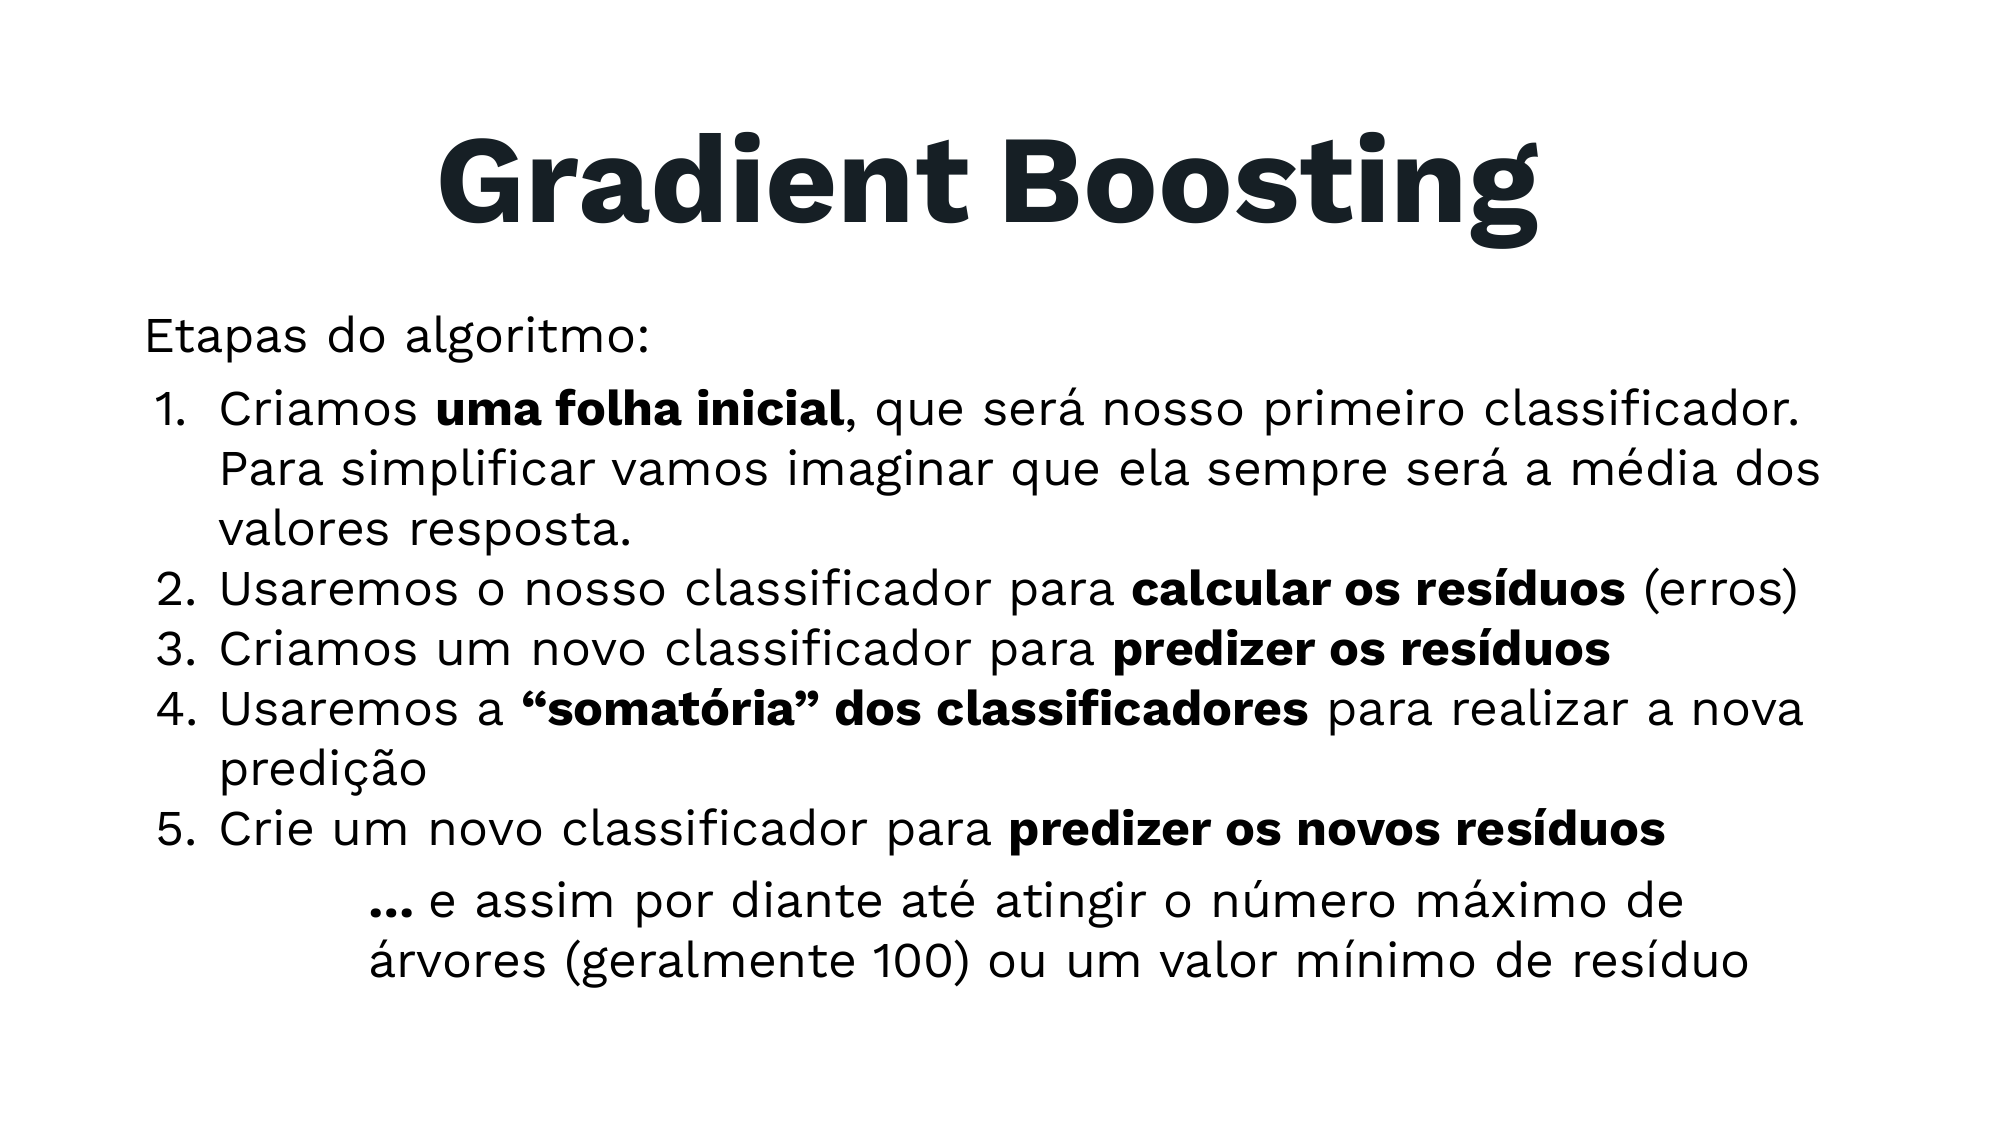

# Gradient Boosting
Etapas do algoritmo:
Criamos uma folha inicial, que será nosso primeiro classificador. Para simplificar vamos imaginar que ela sempre será a média dos valores resposta.
Usaremos o nosso classificador para calcular os resíduos (erros)
Criamos um novo classificador para predizer os resíduos
Usaremos a “somatória” dos classificadores para realizar a nova predição
Crie um novo classificador para predizer os novos resíduos
… e assim por diante até atingir o número máximo de árvores (geralmente 100) ou um valor mínimo de resíduo